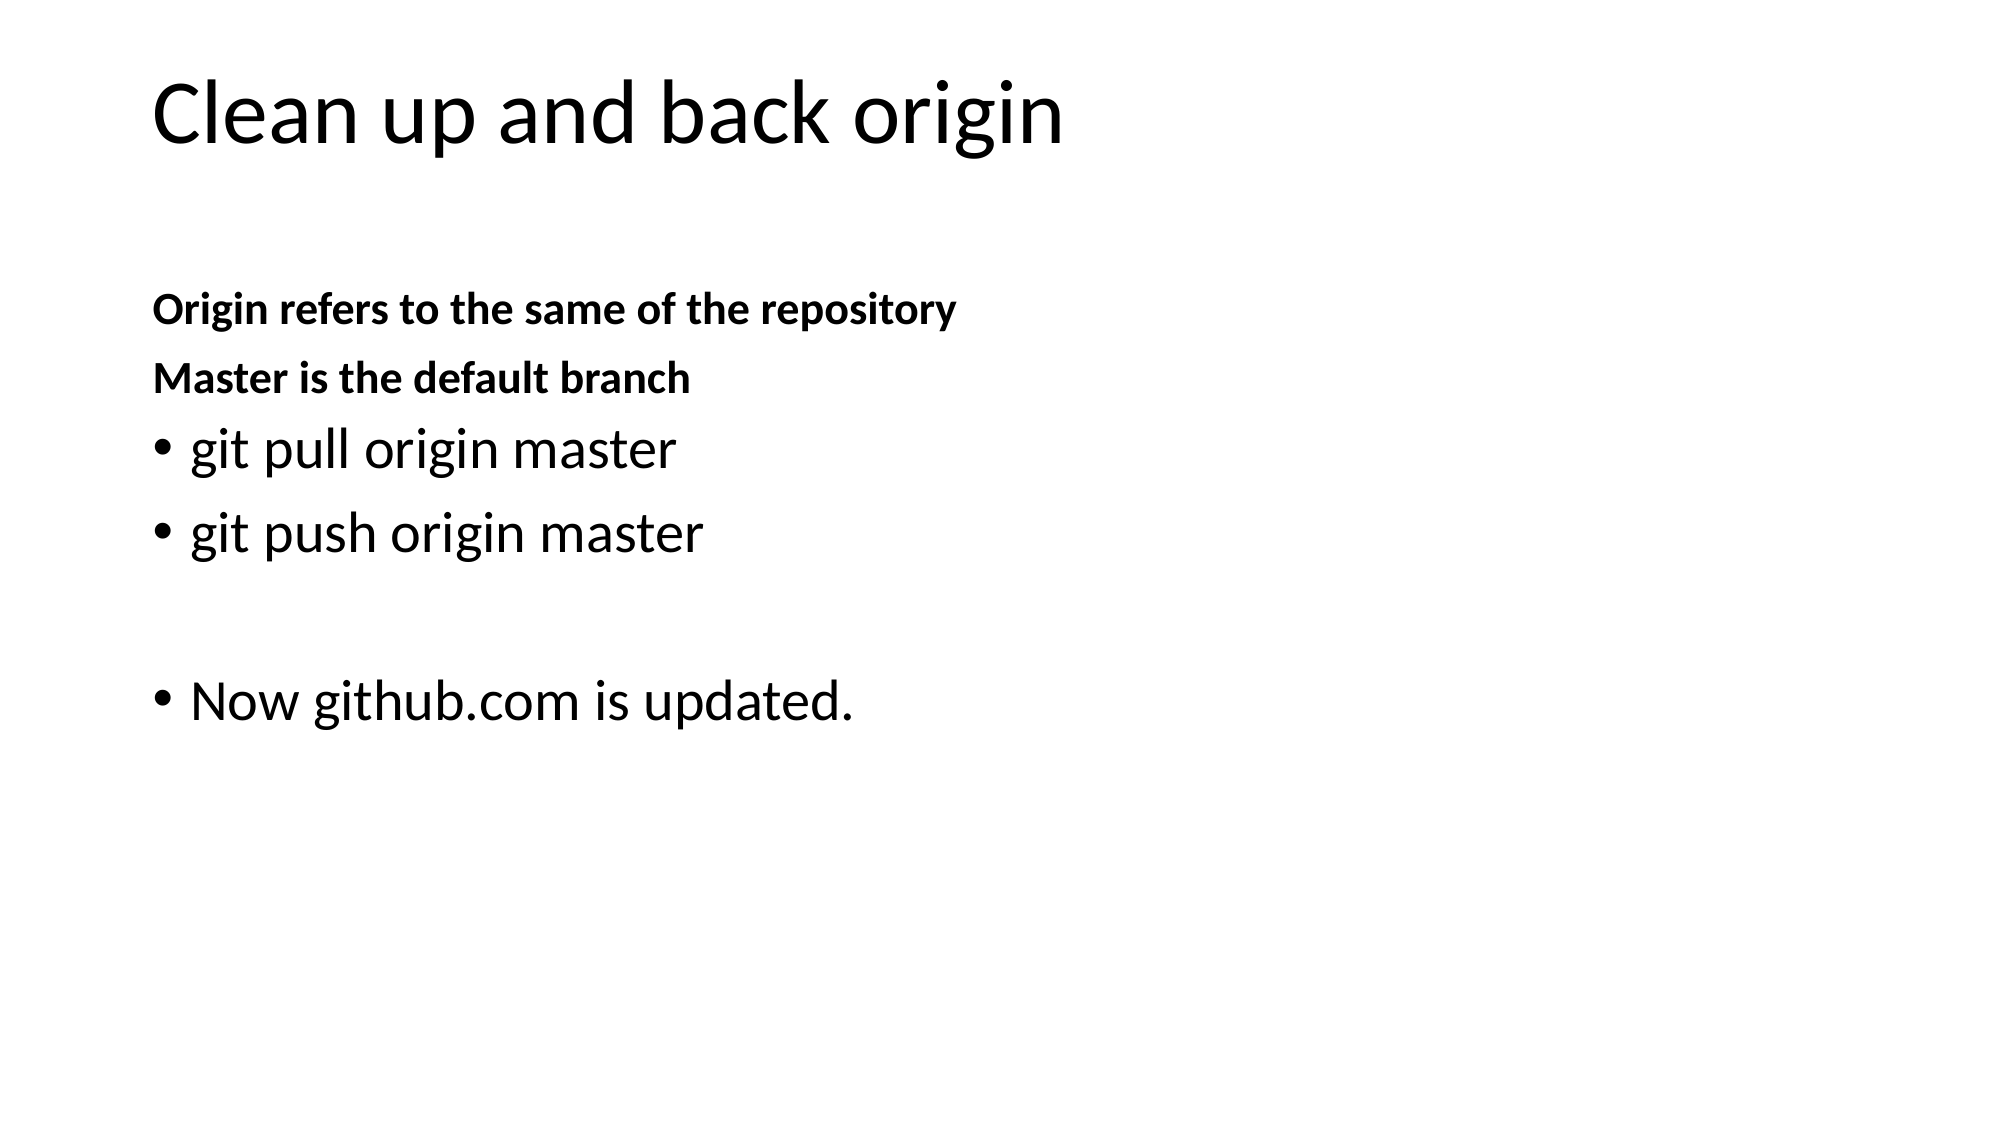

# Clean up and back origin
Origin refers to the same of the repository
Master is the default branch
git pull origin master
git push origin master

Now github.com is updated.